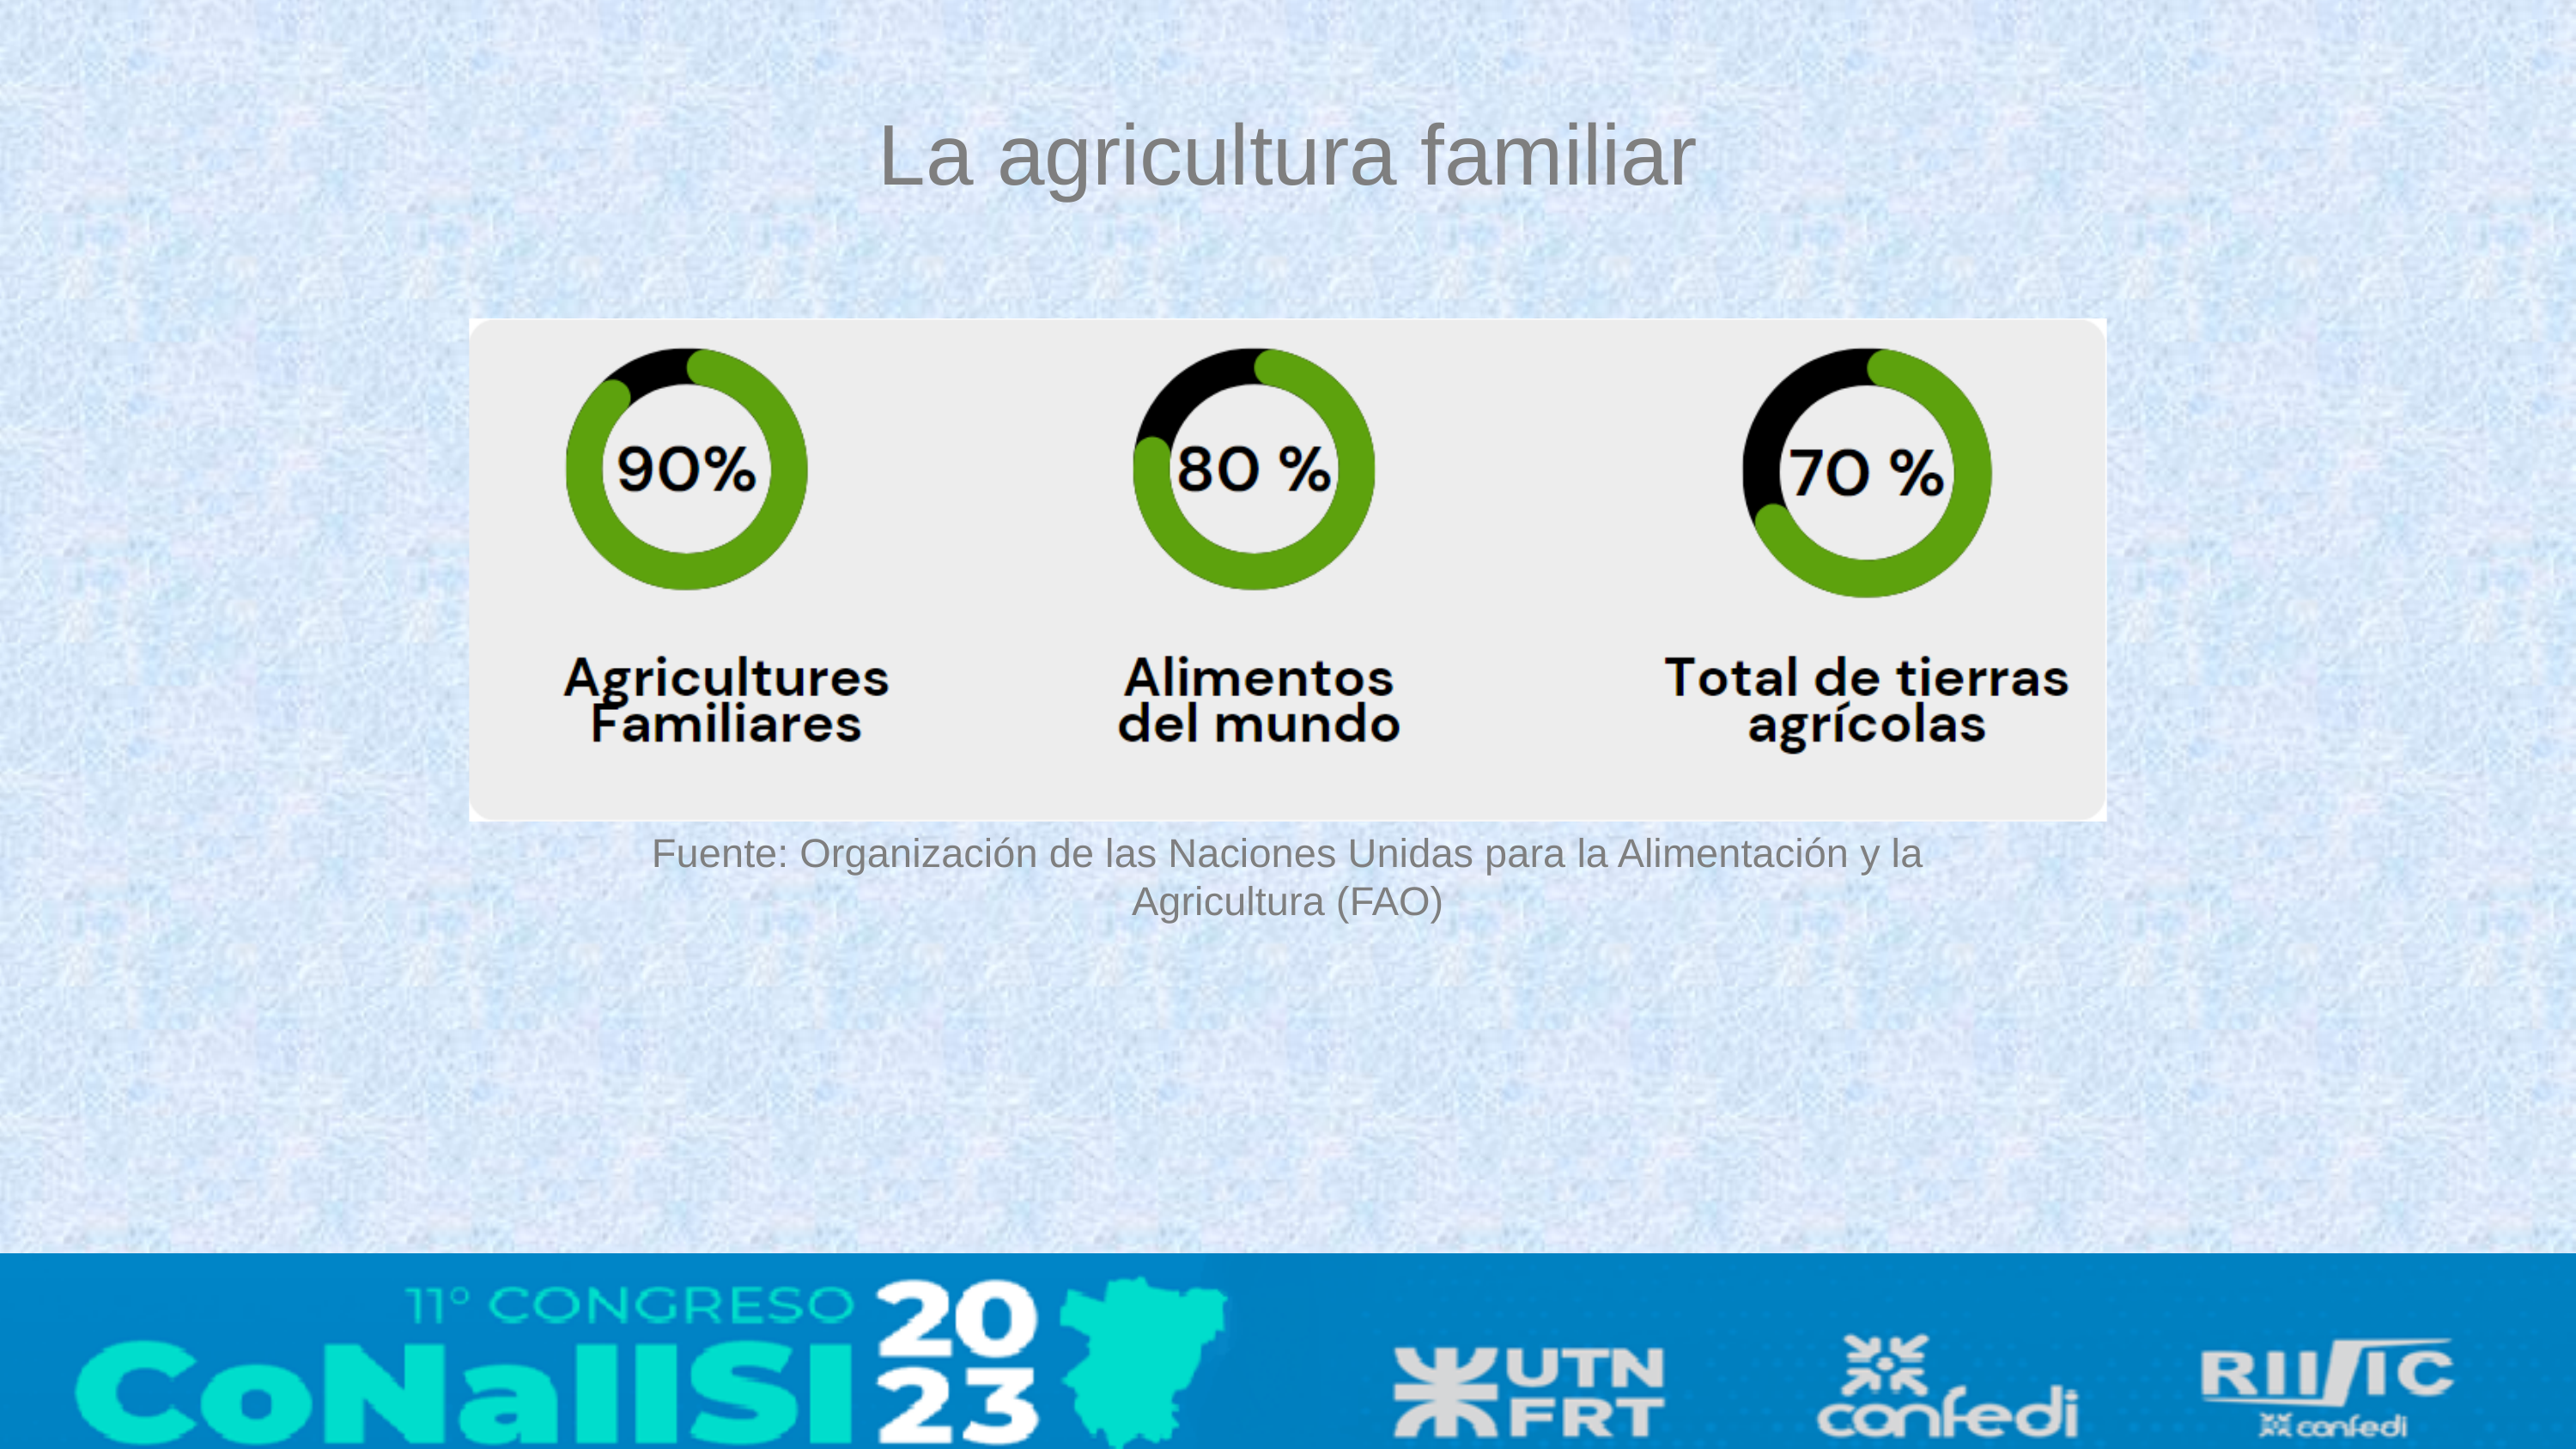

La agricultura familiar

Fuente: Organización de las Naciones Unidas para la Alimentación y la Agricultura (FAO)